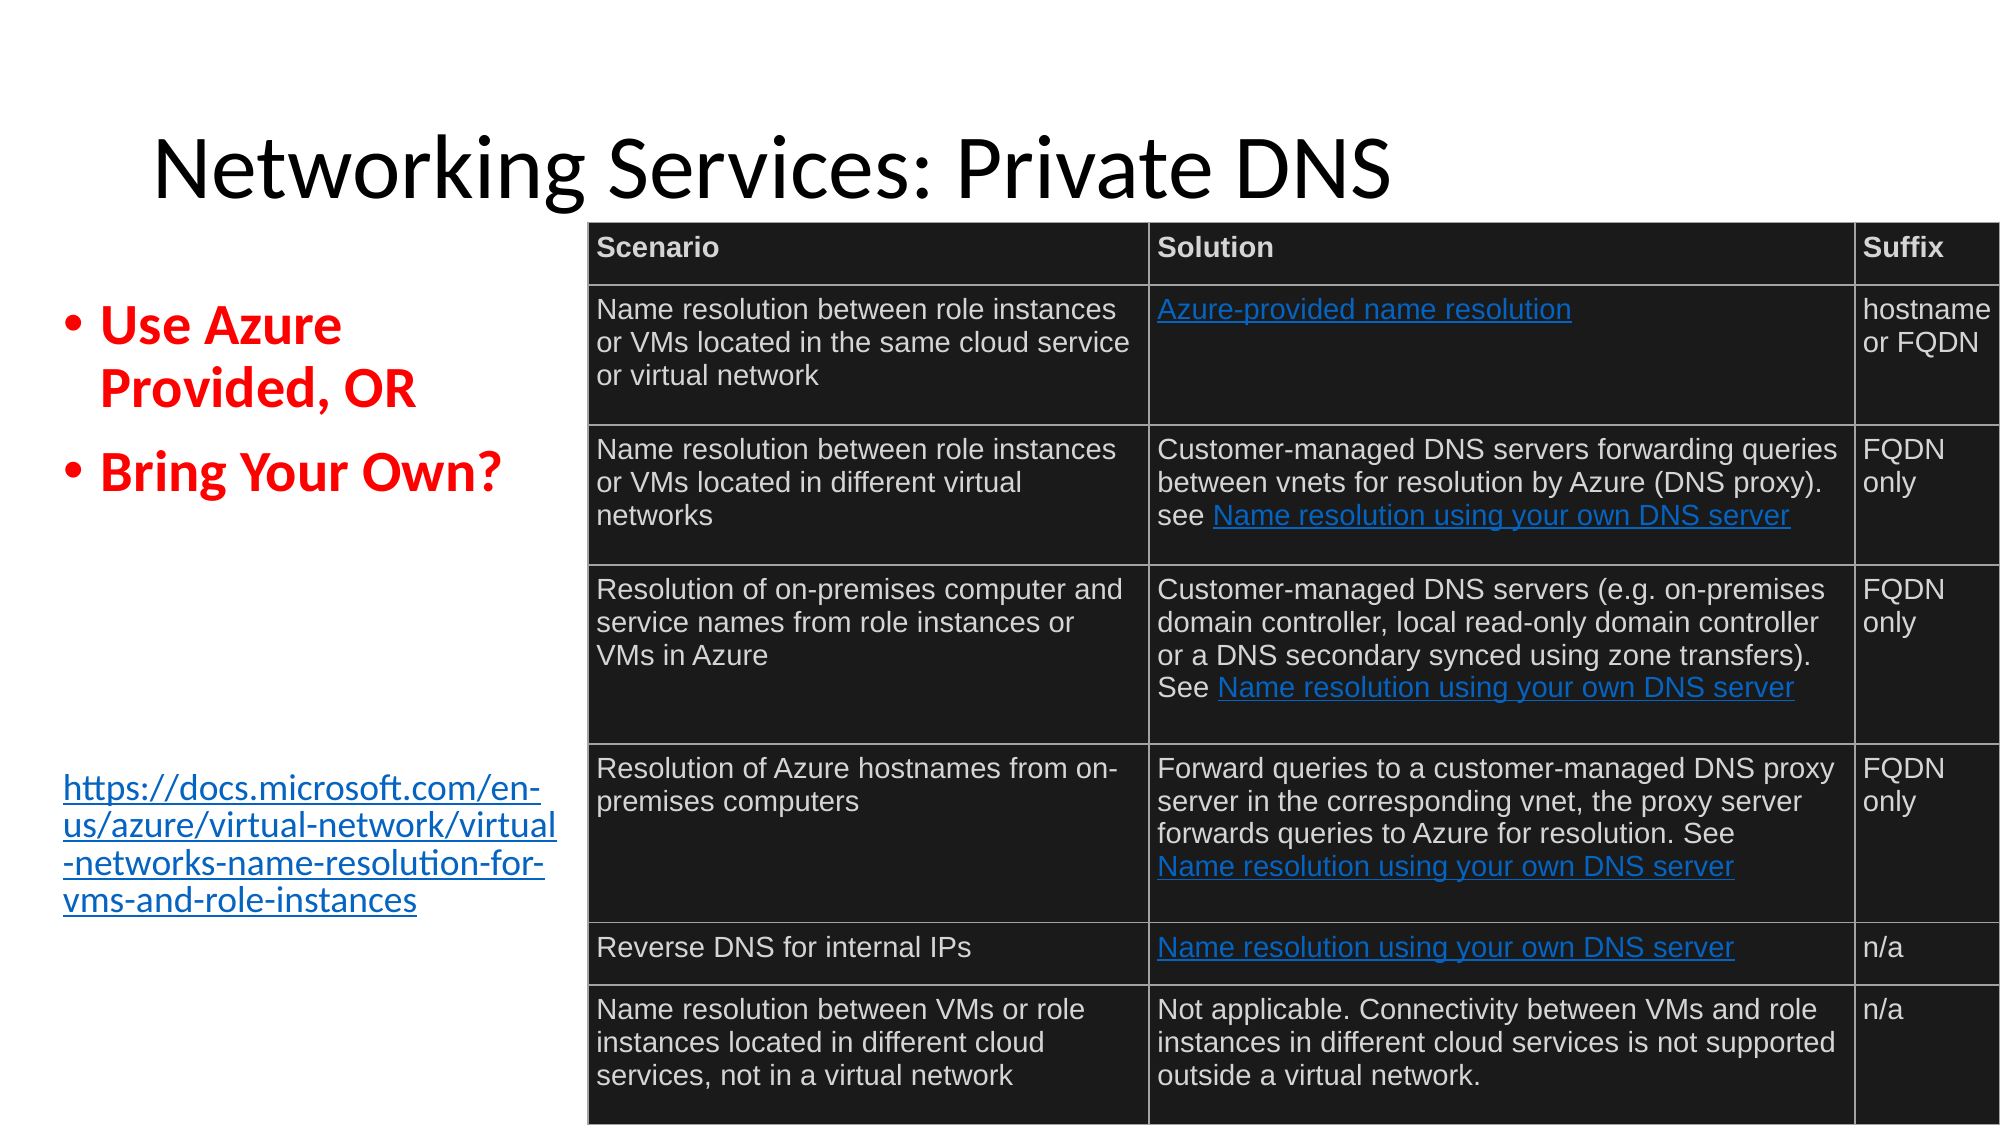

# Networking Services: Private DNS
| Scenario | Solution | Suffix |
| --- | --- | --- |
| Name resolution between role instances or VMs located in the same cloud service or virtual network | Azure-provided name resolution | hostname or FQDN |
| Name resolution between role instances or VMs located in different virtual networks | Customer-managed DNS servers forwarding queries between vnets for resolution by Azure (DNS proxy). see Name resolution using your own DNS server | FQDN only |
| Resolution of on-premises computer and service names from role instances or VMs in Azure | Customer-managed DNS servers (e.g. on-premises domain controller, local read-only domain controller or a DNS secondary synced using zone transfers). See Name resolution using your own DNS server | FQDN only |
| Resolution of Azure hostnames from on-premises computers | Forward queries to a customer-managed DNS proxy server in the corresponding vnet, the proxy server forwards queries to Azure for resolution. See Name resolution using your own DNS server | FQDN only |
| Reverse DNS for internal IPs | Name resolution using your own DNS server | n/a |
| Name resolution between VMs or role instances located in different cloud services, not in a virtual network | Not applicable. Connectivity between VMs and role instances in different cloud services is not supported outside a virtual network. | n/a |
Use Azure Provided, OR
Bring Your Own?
https://docs.microsoft.com/en-us/azure/virtual-network/virtual-networks-name-resolution-for-vms-and-role-instances